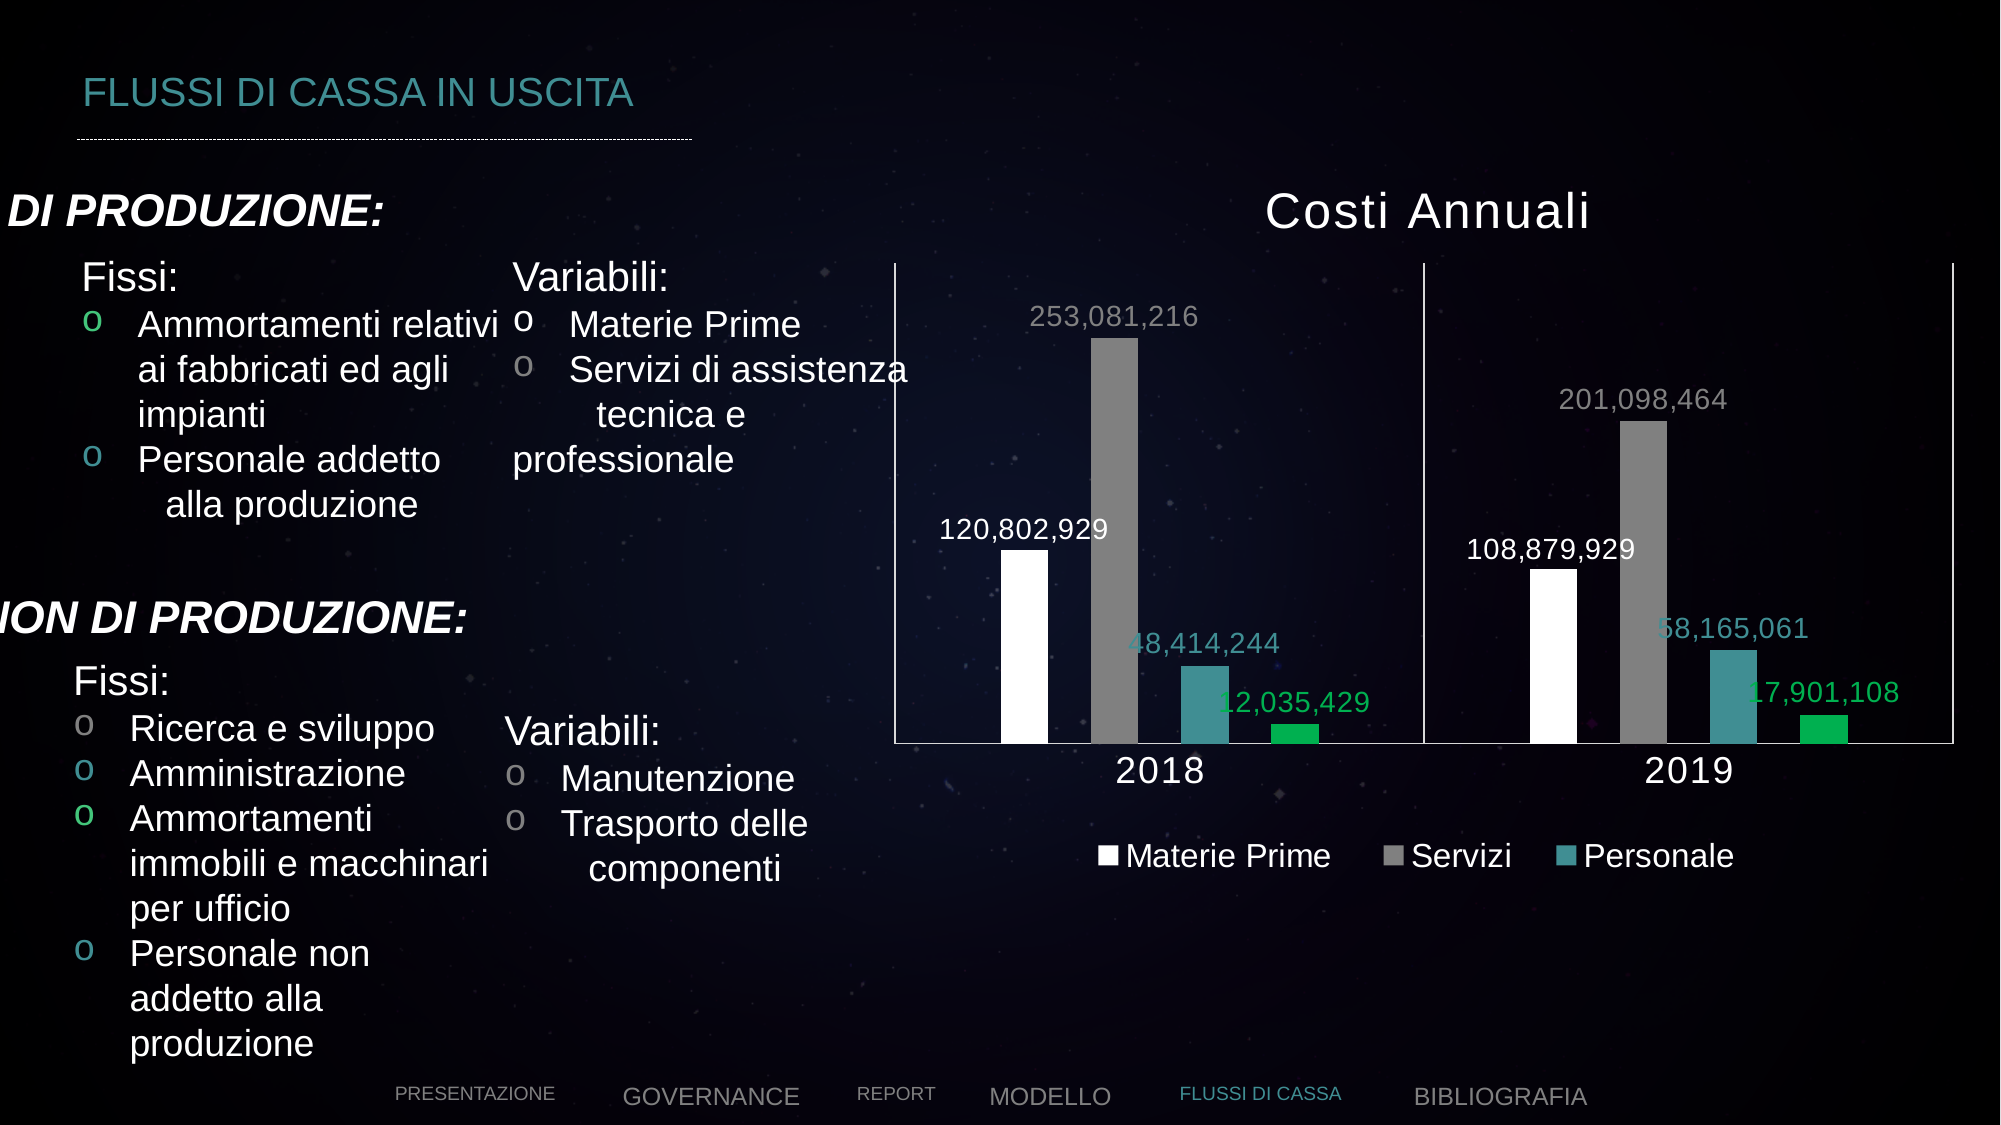

FLUSSI DI CASSA IN USCITA

### Chart: Costi Annuali

| Category | Materie Prime | Servizi | Personale | Ammortamenti |
|---|---|---|---|---|
| 2018 | 120802929.0 | 253081216.0 | 48414244.0 | 12035429.0 |
| 2019 | 108879929.0 | 201098464.0 | 58165061.0 | 17901108.0 |
DI PRODUZIONE:
Fissi:
Ammortamenti relativi ai fabbricati ed agli impianti
Personale addetto
        alla produzione
Variabili:
Materie Prime
Servizi di assistenza
        tecnica e professionale
NON DI PRODUZIONE:
Fissi:
Ricerca e sviluppo
Amministrazione
Ammortamenti immobili e macchinari per ufficio
Personale non addetto alla produzione

Variabili:
Manutenzione
Trasporto delle
        componenti
PRESENTAZIONE

GOVERNANCE

REPORT

MODELLO

FLUSSI DI CASSA

BIBLIOGRAFIA